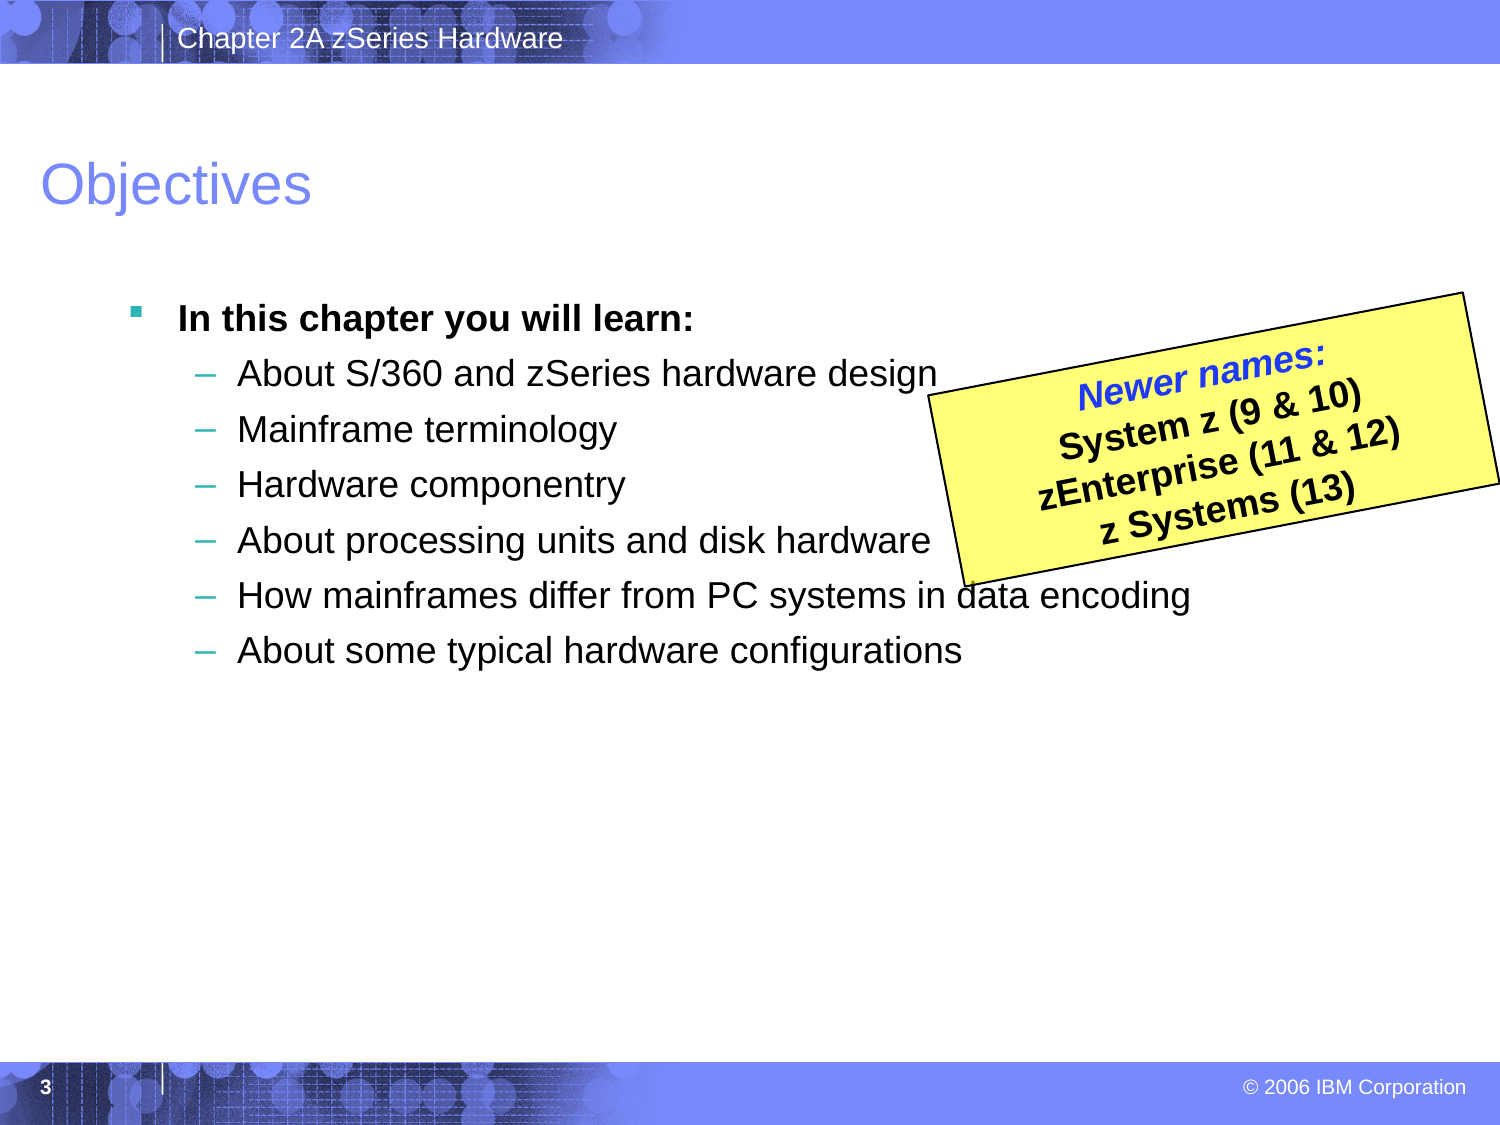

# Objectives
In this chapter you will learn:
About S/360 and zSeries hardware design
Mainframe terminology
Hardware componentry
About processing units and disk hardware
How mainframes differ from PC systems in data encoding
About some typical hardware configurations
Newer names:
System z (9 & 10)
zEnterprise (11 & 12)
z Systems (13)
3